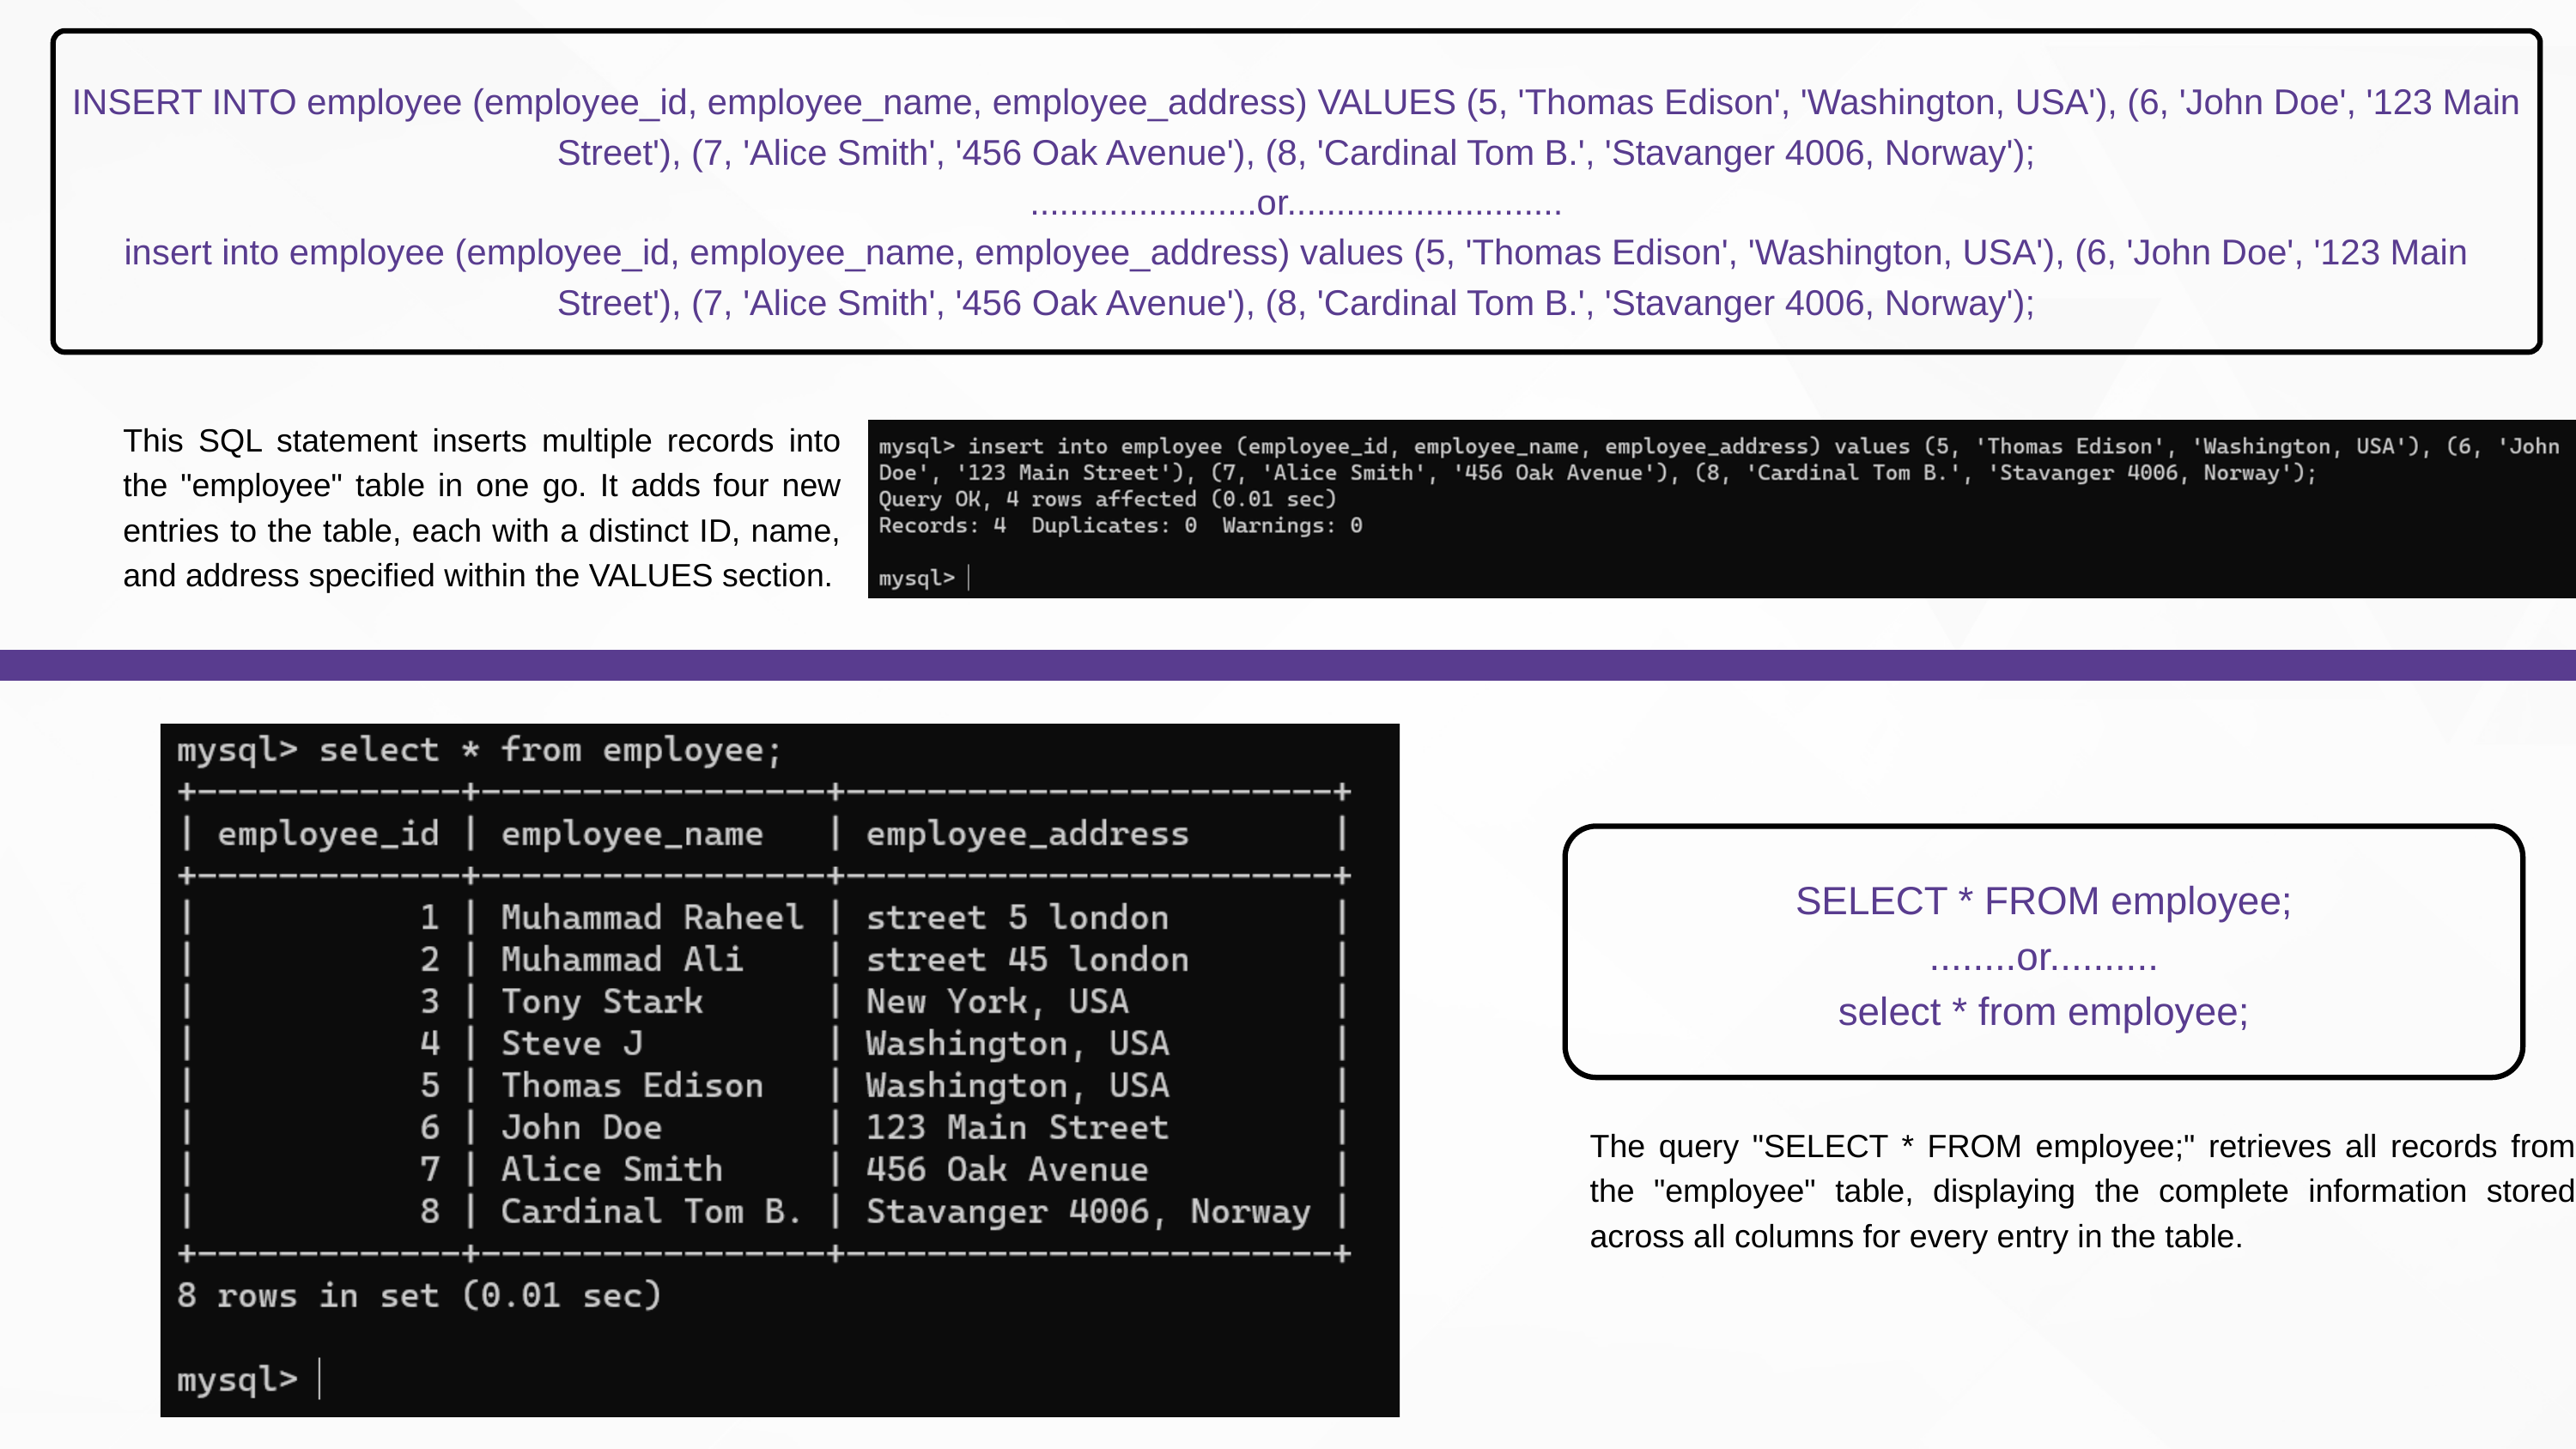

INSERT INTO employee (employee_id, employee_name, employee_address) VALUES (5, 'Thomas Edison', 'Washington, USA'), (6, 'John Doe', '123 Main Street'), (7, 'Alice Smith', '456 Oak Avenue'), (8, 'Cardinal Tom B.', 'Stavanger 4006, Norway');
.......................or............................
insert into employee (employee_id, employee_name, employee_address) values (5, 'Thomas Edison', 'Washington, USA'), (6, 'John Doe', '123 Main Street'), (7, 'Alice Smith', '456 Oak Avenue'), (8, 'Cardinal Tom B.', 'Stavanger 4006, Norway');

This SQL statement inserts multiple records into the "employee" table in one go. It adds four new entries to the table, each with a distinct ID, name, and address specified within the VALUES section.

SELECT * FROM employee;
........or..........
select * from employee;
The query "SELECT * FROM employee;" retrieves all records from the "employee" table, displaying the complete information stored across all columns for every entry in the table.